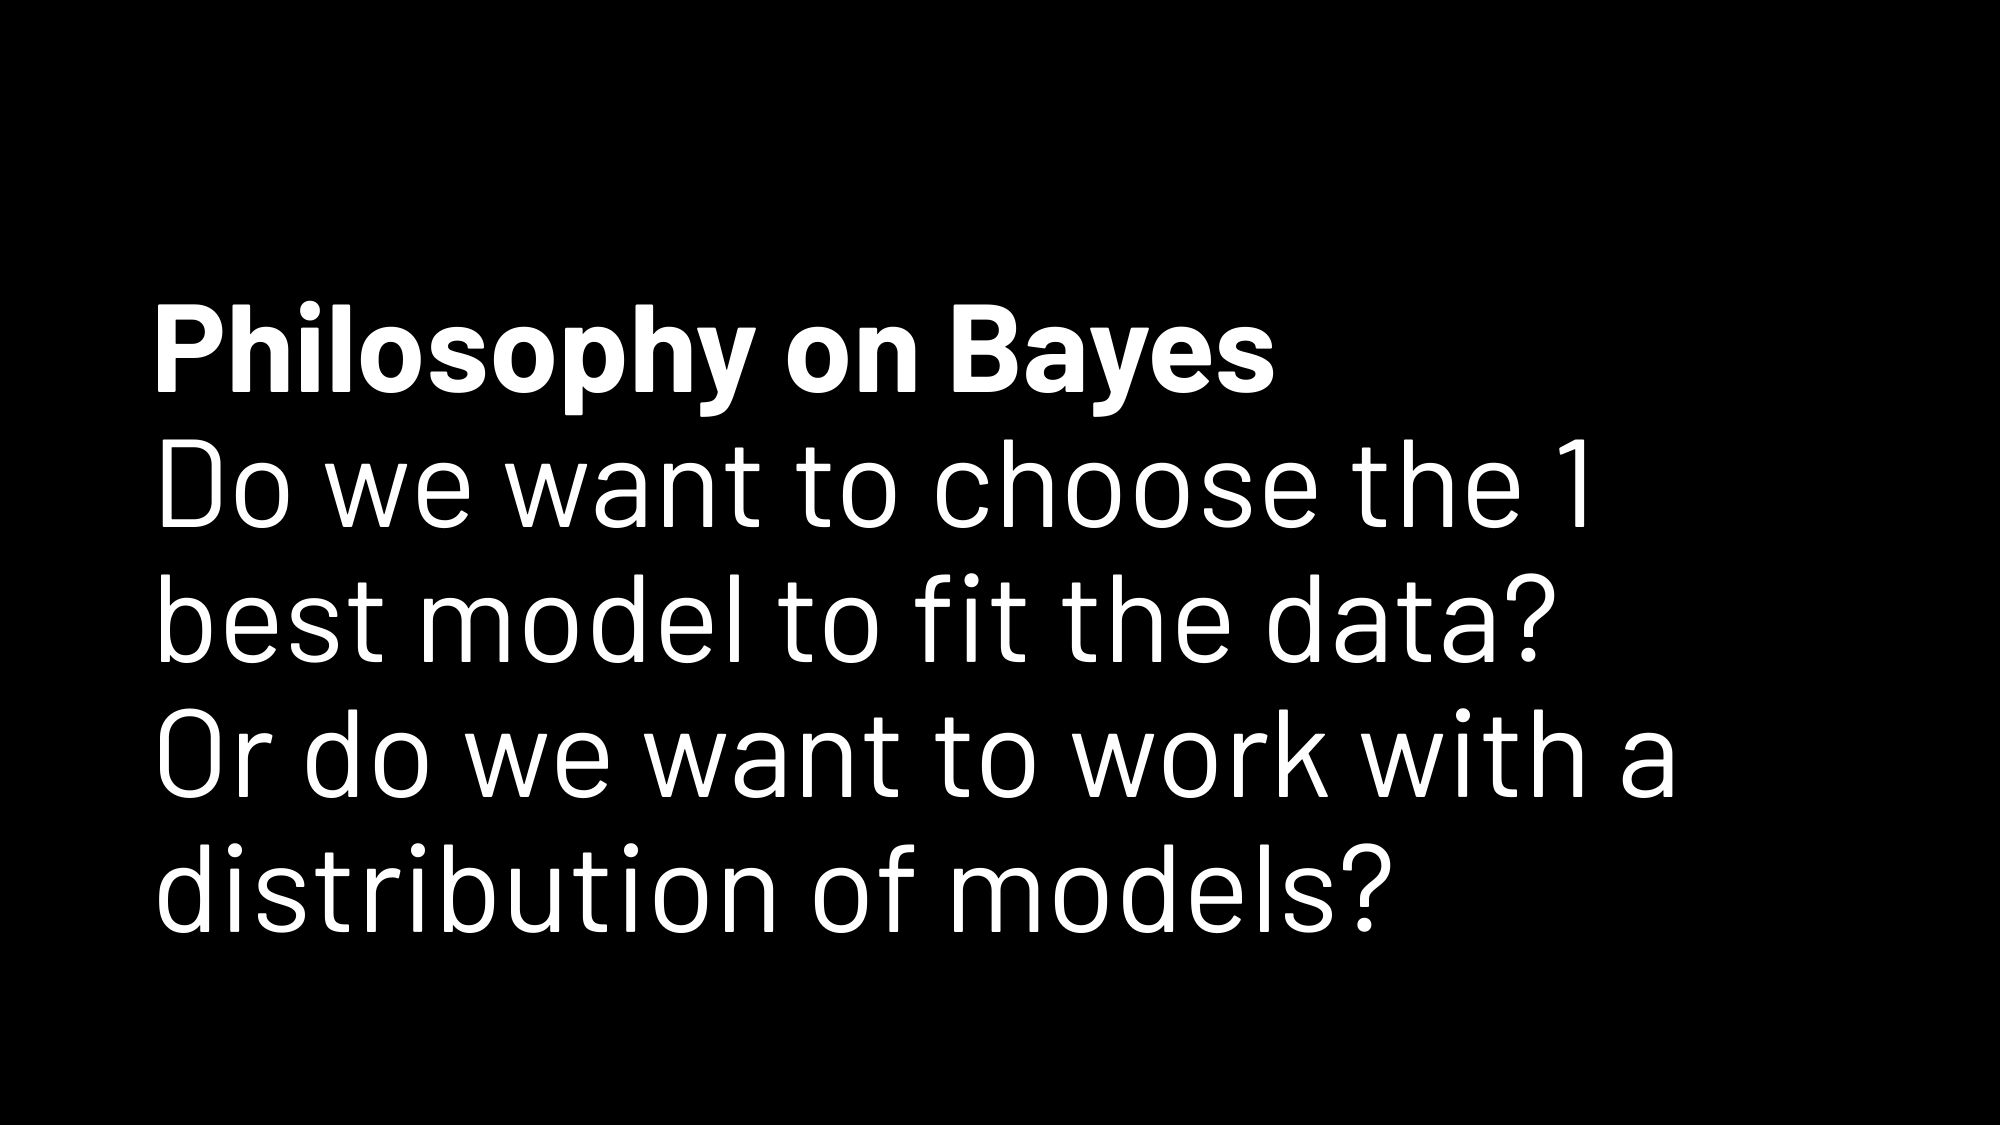

# Philosophy on Bayes Do we want to choose the 1 best model to fit the data? Or do we want to work with a distribution of models?